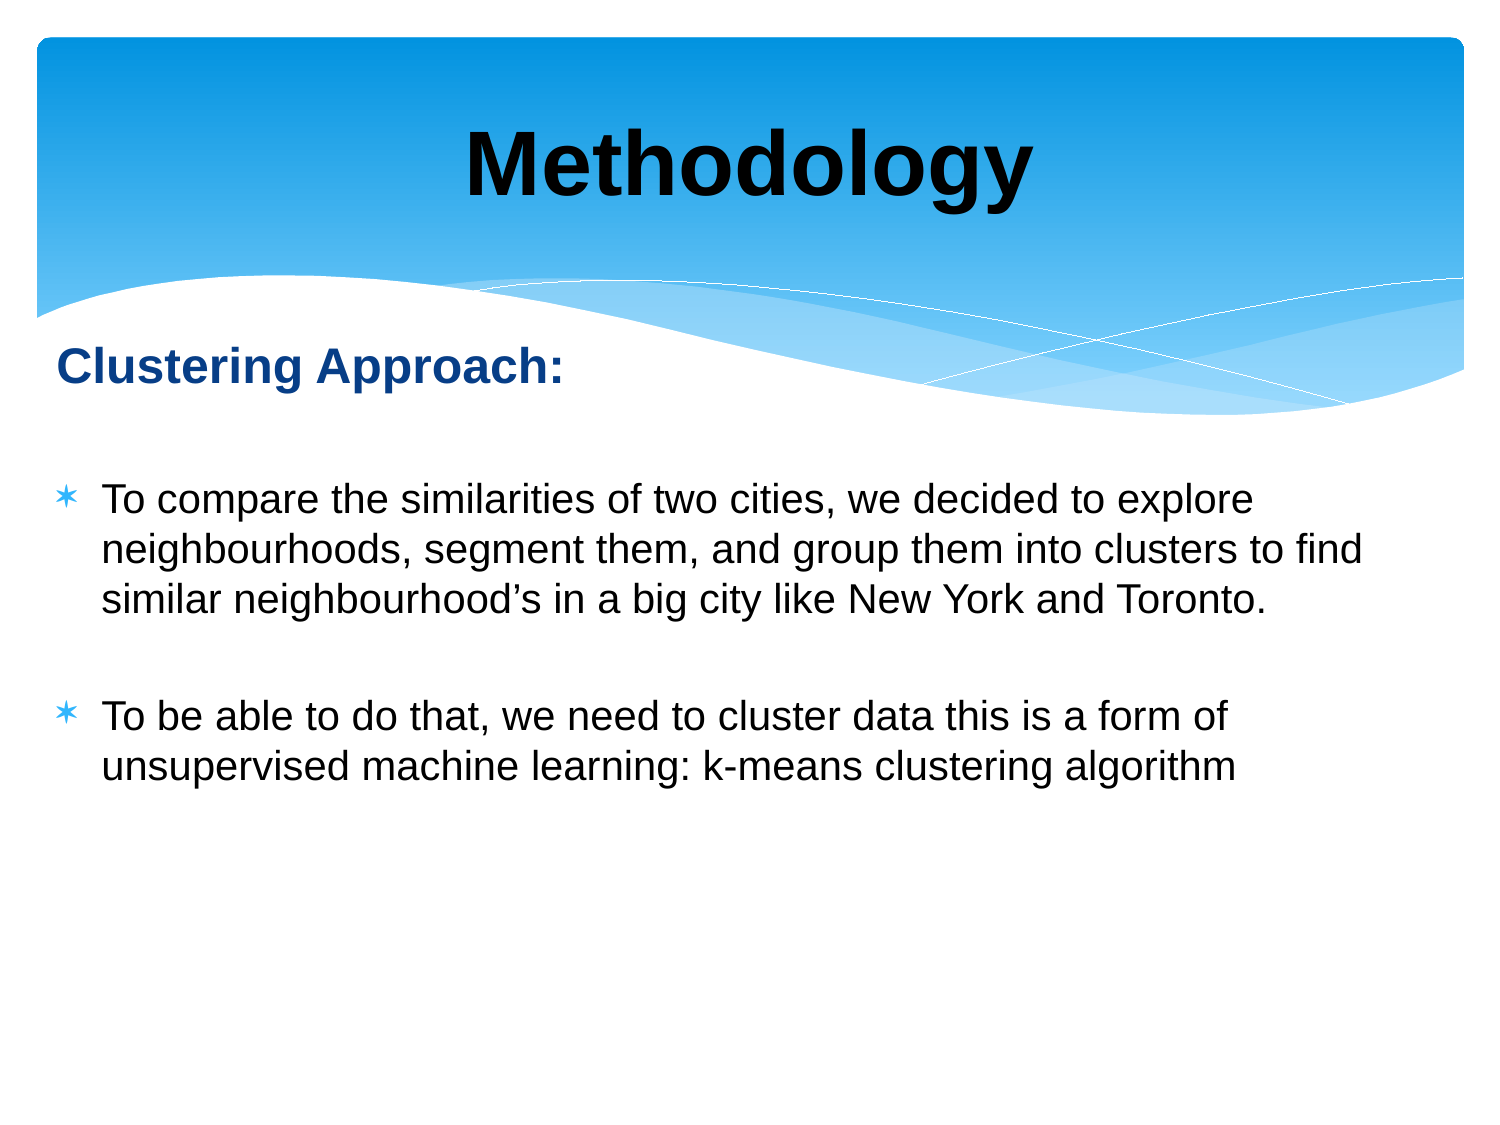

# Methodology
Clustering Approach:

To compare the similarities of two cities, we decided to explore neighbourhoods, segment them, and group them into clusters to find similar neighbourhood’s in a big city like New York and Toronto.

To be able to do that, we need to cluster data this is a form of unsupervised machine learning: k-means clustering algorithm